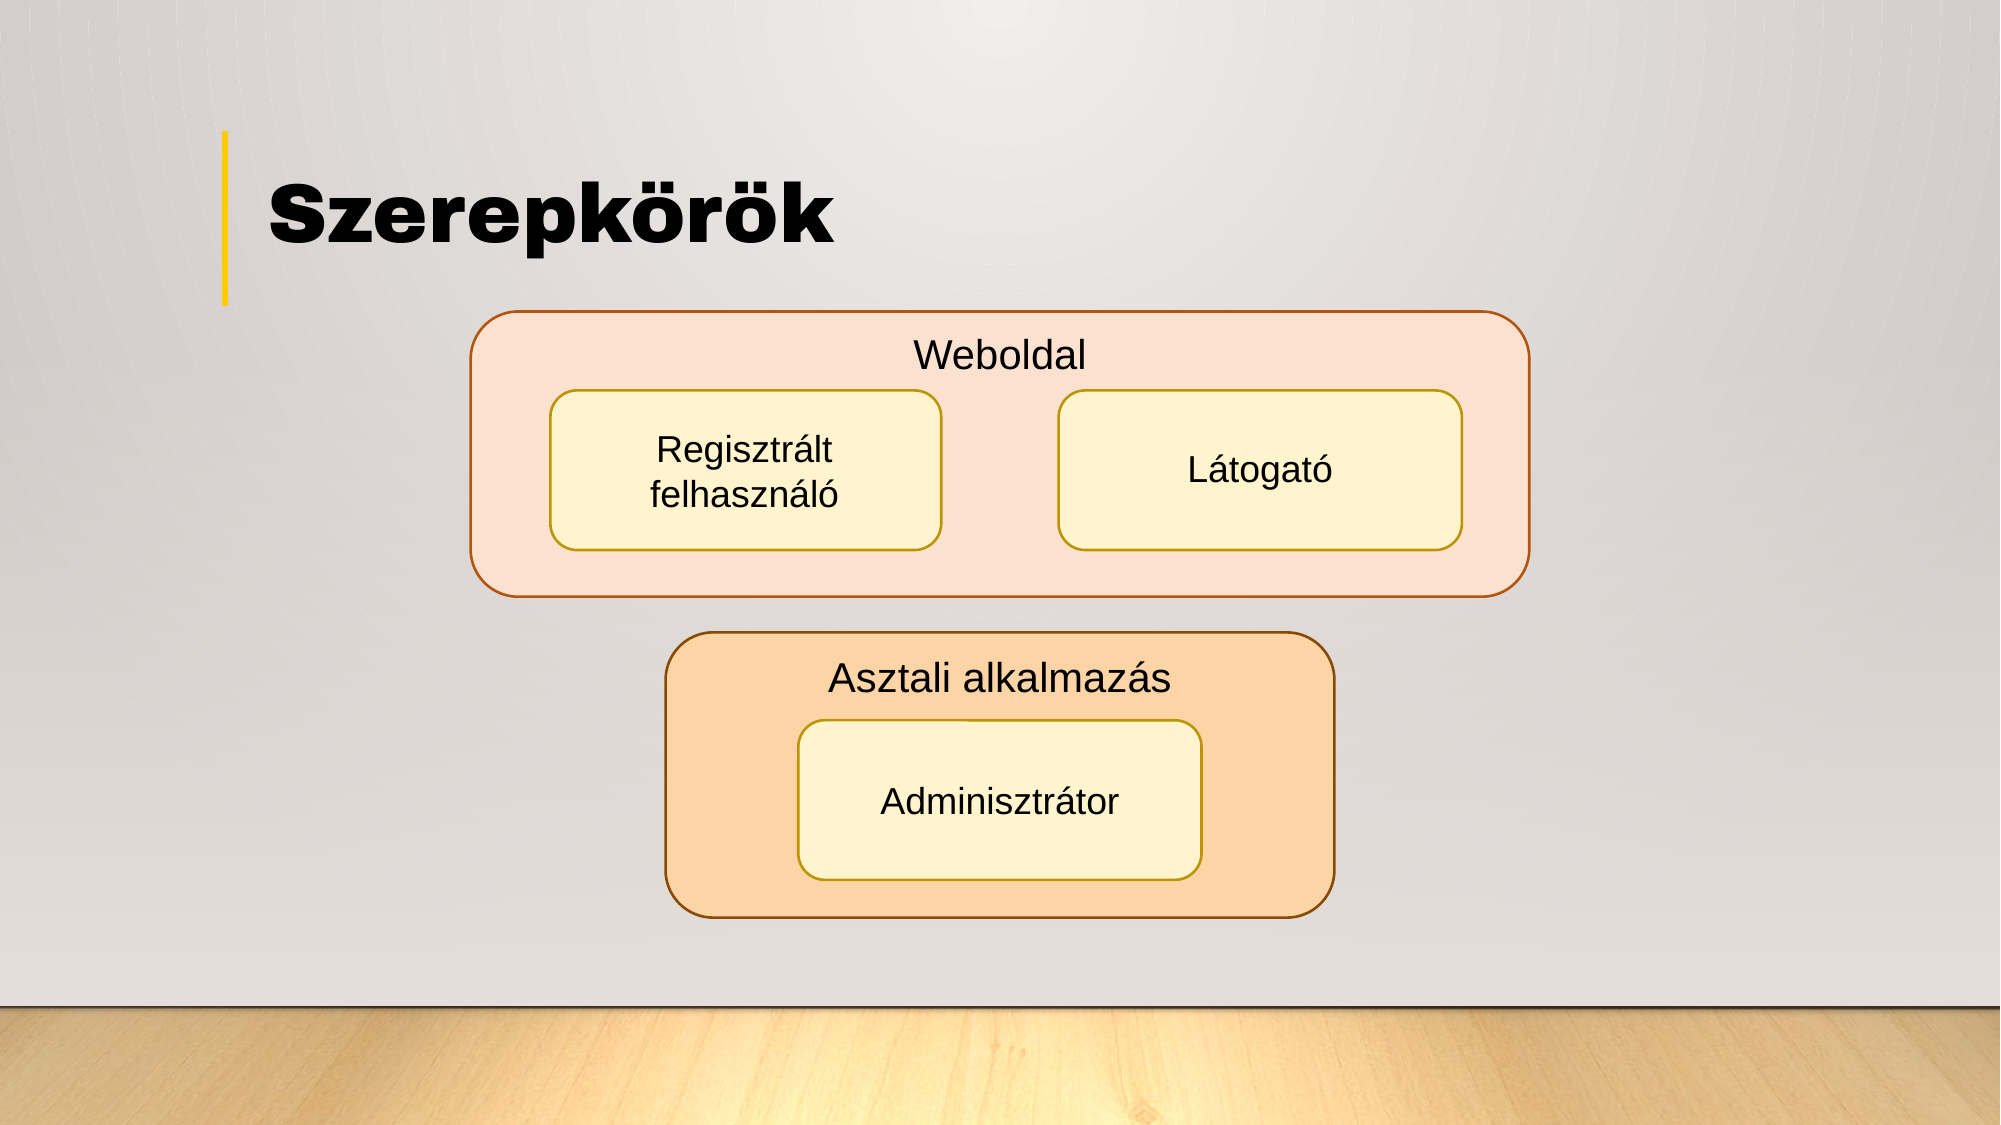

# Szerepkörök

Weboldal

Regisztrált felhasználó
Látogató

Asztali alkalmazás

Adminisztrátor